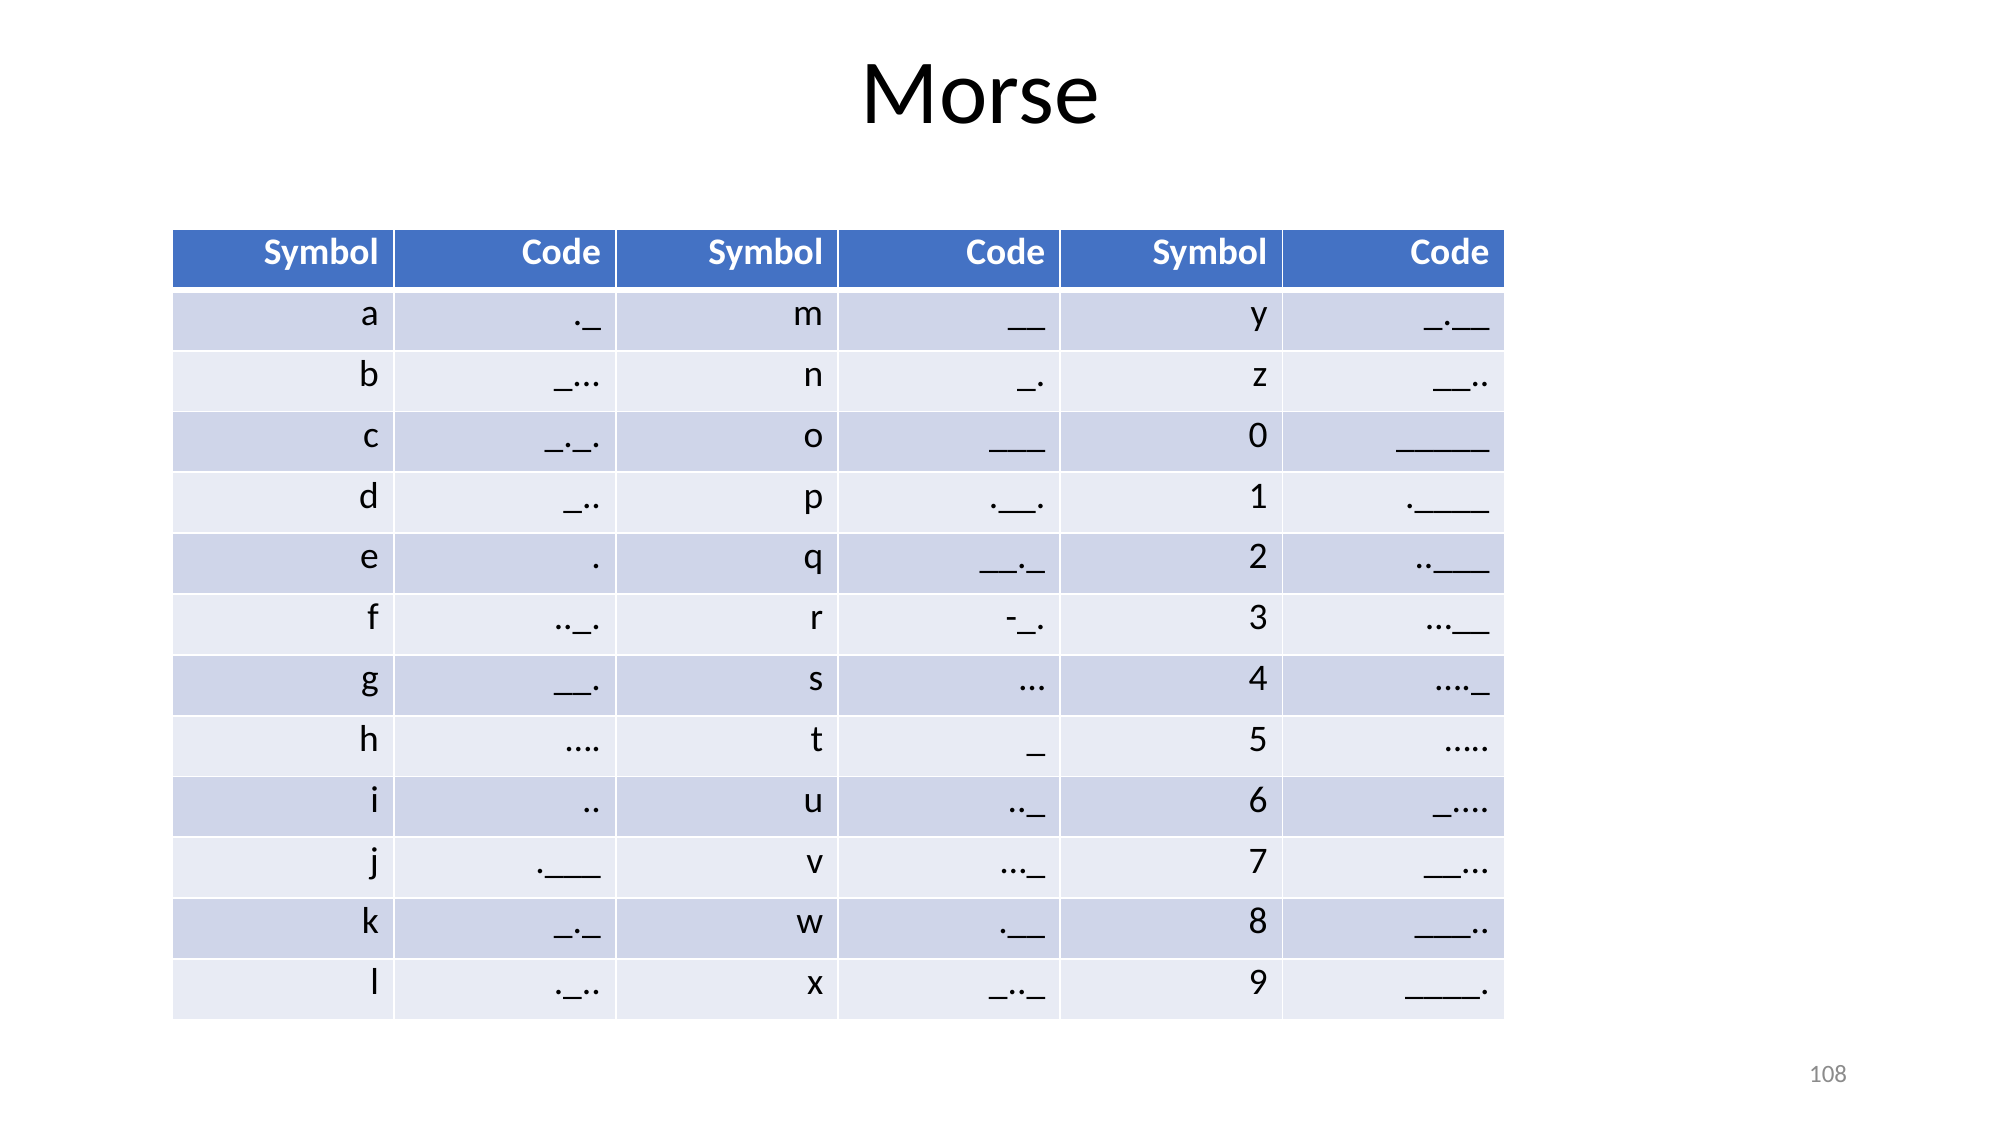

# Morse
| Symbol | Code | Symbol | Code | Symbol | Code |
| --- | --- | --- | --- | --- | --- |
| a | .\_ | m | \_\_ | y | \_.\_\_ |
| b | \_... | n | \_. | z | \_\_.. |
| c | \_.\_. | o | \_\_\_ | 0 | \_\_\_\_\_ |
| d | \_.. | p | .\_\_. | 1 | .\_\_\_\_ |
| e | . | q | \_\_.\_ | 2 | ..\_\_\_ |
| f | ..\_. | r | -\_. | 3 | …\_\_ |
| g | \_\_. | s | … | 4 | ….\_ |
| h | …. | t | \_ | 5 | ….. |
| i | .. | u | ..\_ | 6 | \_.... |
| j | .\_\_\_ | v | …\_ | 7 | \_\_... |
| k | \_.\_ | w | .\_\_ | 8 | \_\_\_.. |
| l | .\_.. | x | \_..\_ | 9 | \_\_\_\_. |
108